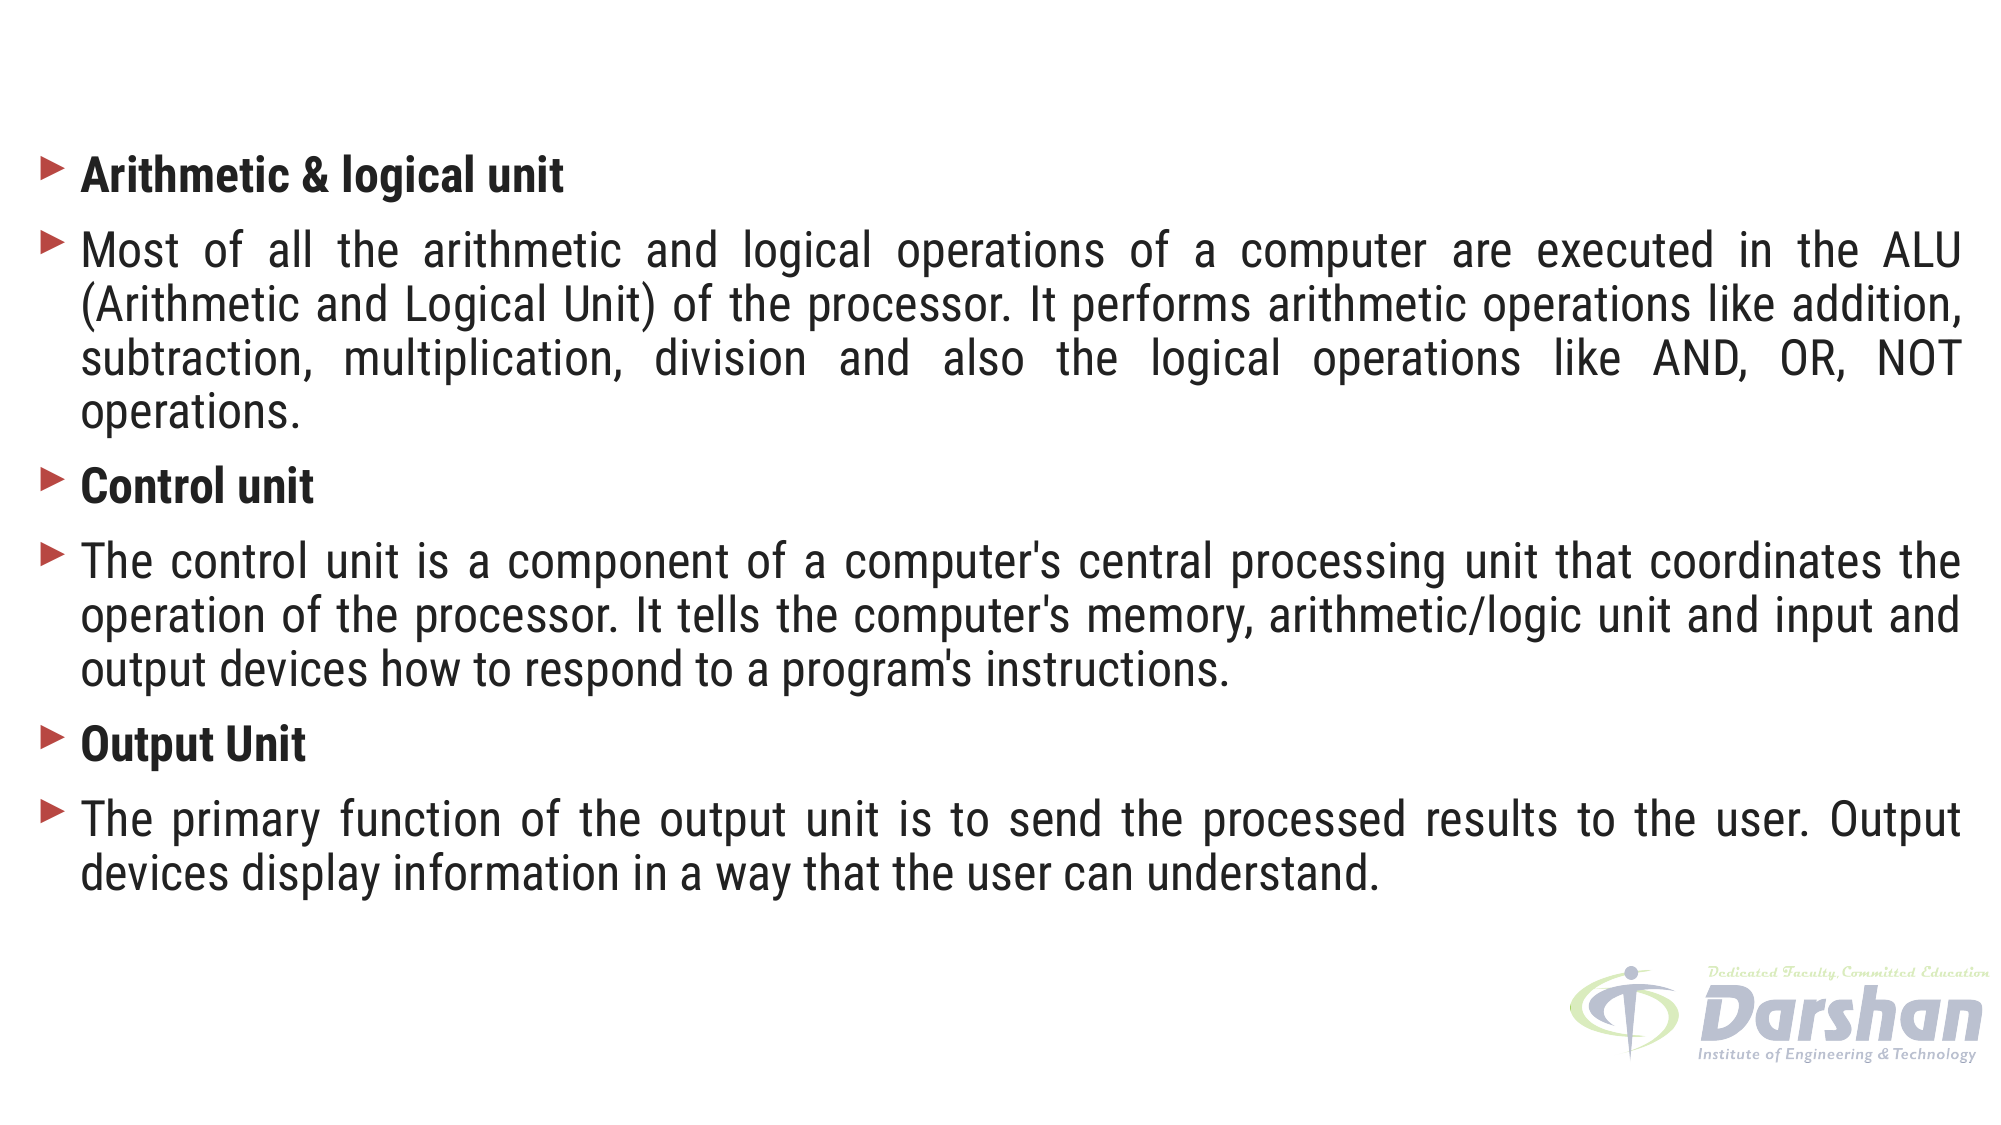

#
Arithmetic & logical unit
Most of all the arithmetic and logical operations of a computer are executed in the ALU (Arithmetic and Logical Unit) of the processor. It performs arithmetic operations like addition, subtraction, multiplication, division and also the logical operations like AND, OR, NOT operations.
Control unit
The control unit is a component of a computer's central processing unit that coordinates the operation of the processor. It tells the computer's memory, arithmetic/logic unit and input and output devices how to respond to a program's instructions.
Output Unit
The primary function of the output unit is to send the processed results to the user. Output devices display information in a way that the user can understand.